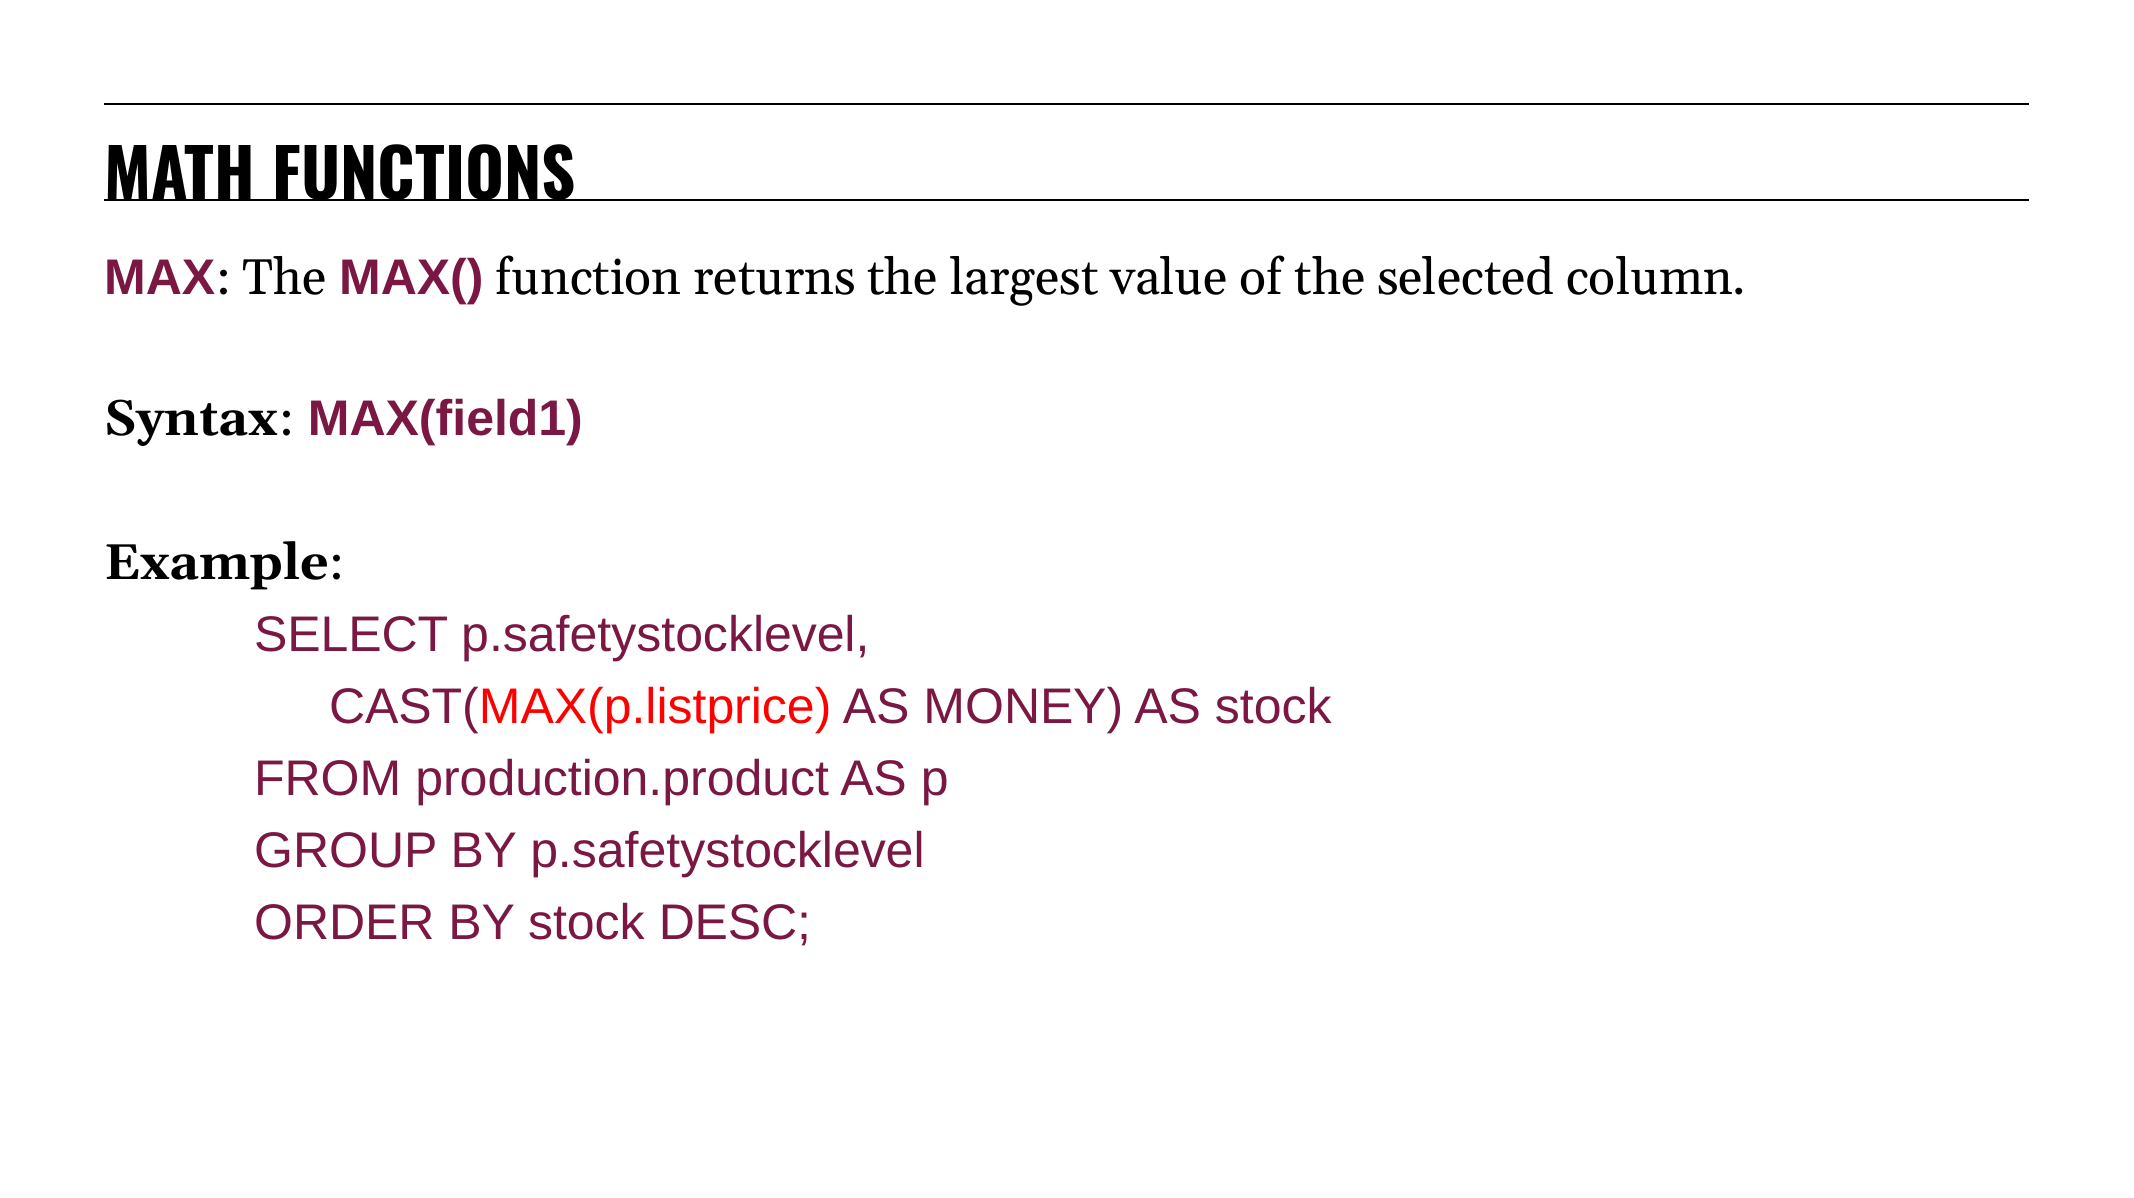

MATH FUNCTIONS
MAX: The MAX() function returns the largest value of the selected column.

Syntax: MAX(field1)

Example:
SELECT p.safetystocklevel,
CAST(MAX(p.listprice) AS MONEY) AS stock
FROM production.product AS p
GROUP BY p.safetystocklevel
ORDER BY stock DESC;